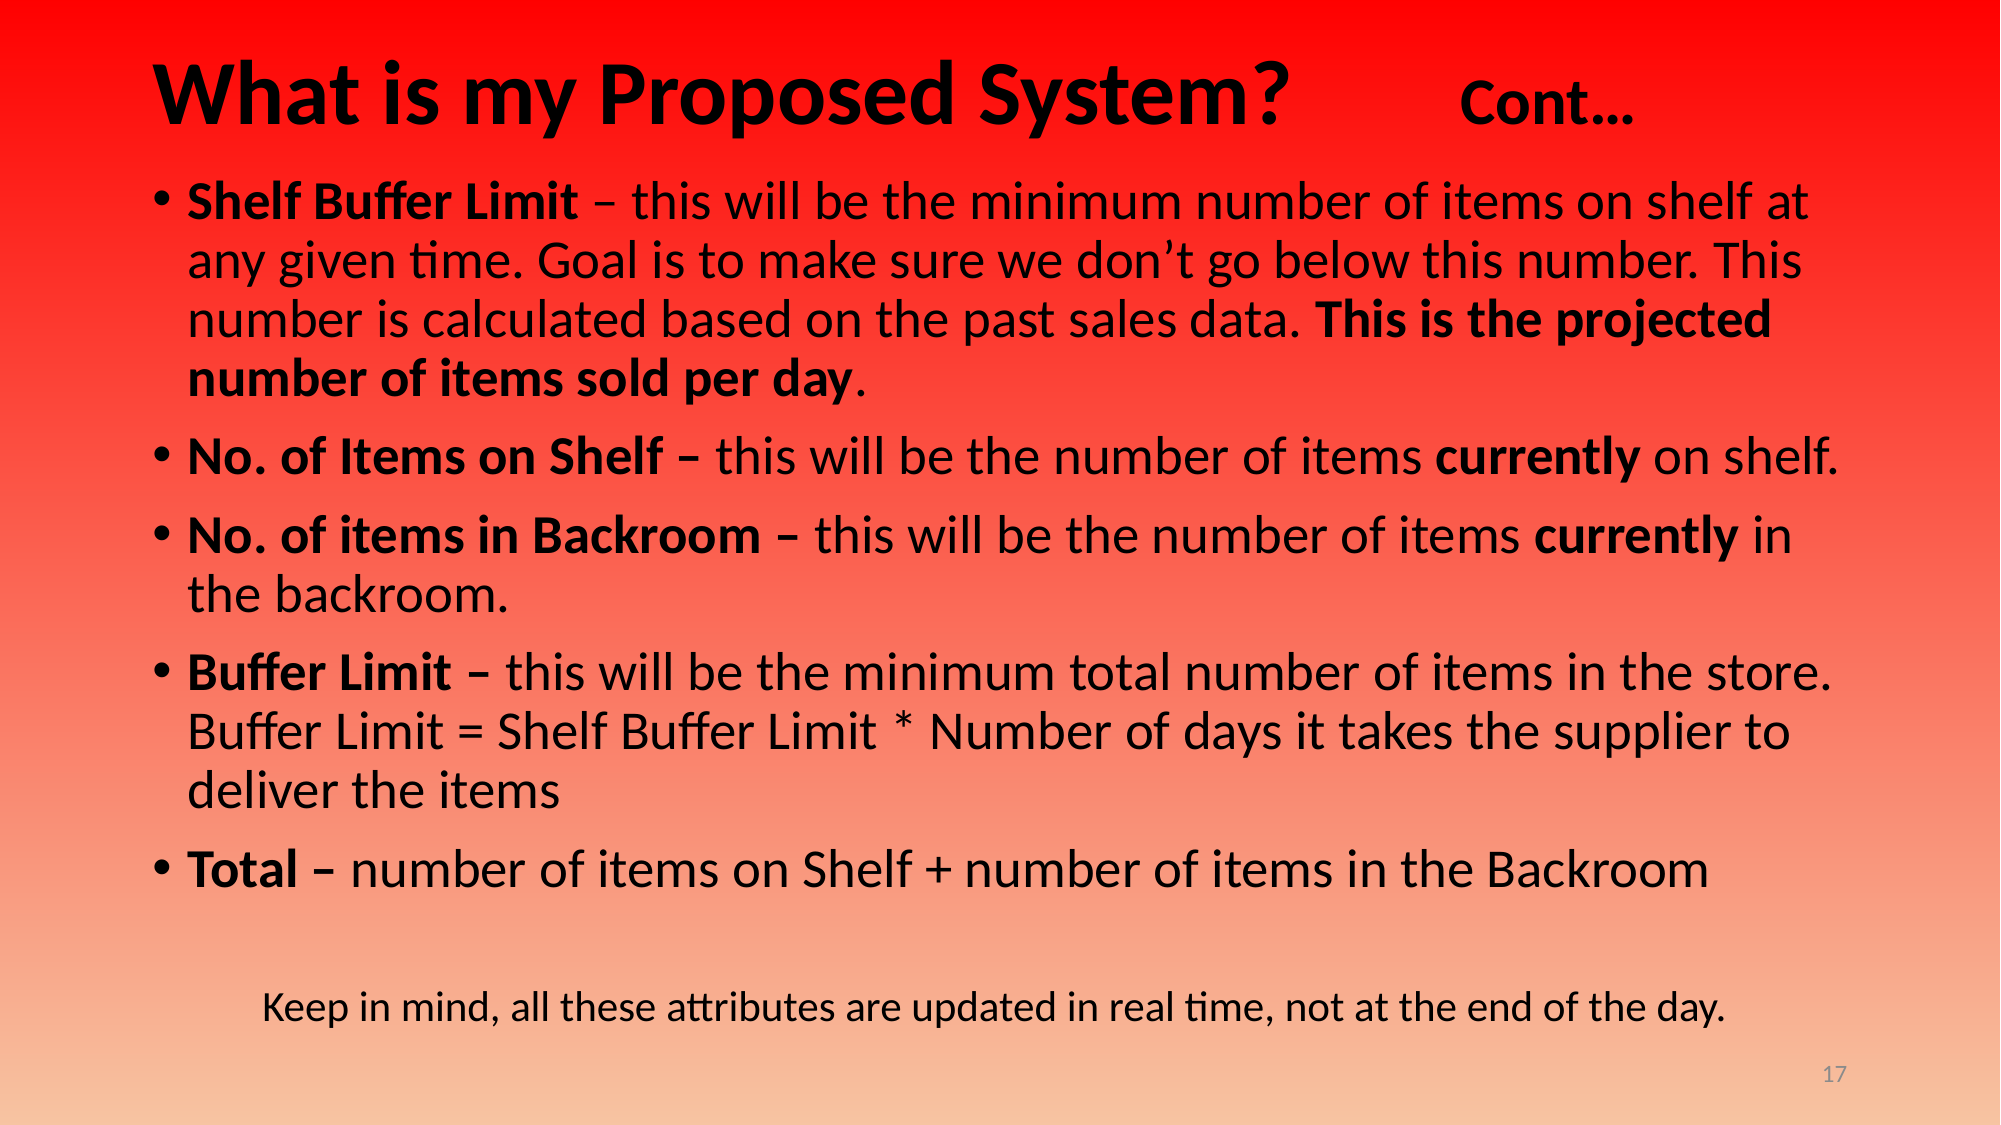

# What is my Proposed System?        Cont…
Shelf Buffer Limit – this will be the minimum number of items on shelf at any given time. Goal is to make sure we don’t go below this number. This number is calculated based on the past sales data. This is the projected number of items sold per day.
No. of Items on Shelf – this will be the number of items currently on shelf.
No. of items in Backroom – this will be the number of items currently in the backroom.
Buffer Limit – this will be the minimum total number of items in the store. Buffer Limit = Shelf Buffer Limit * Number of days it takes the supplier to deliver the items
Total – number of items on Shelf + number of items in the Backroom

Keep in mind, all these attributes are updated in real time, not at the end of the day.

17